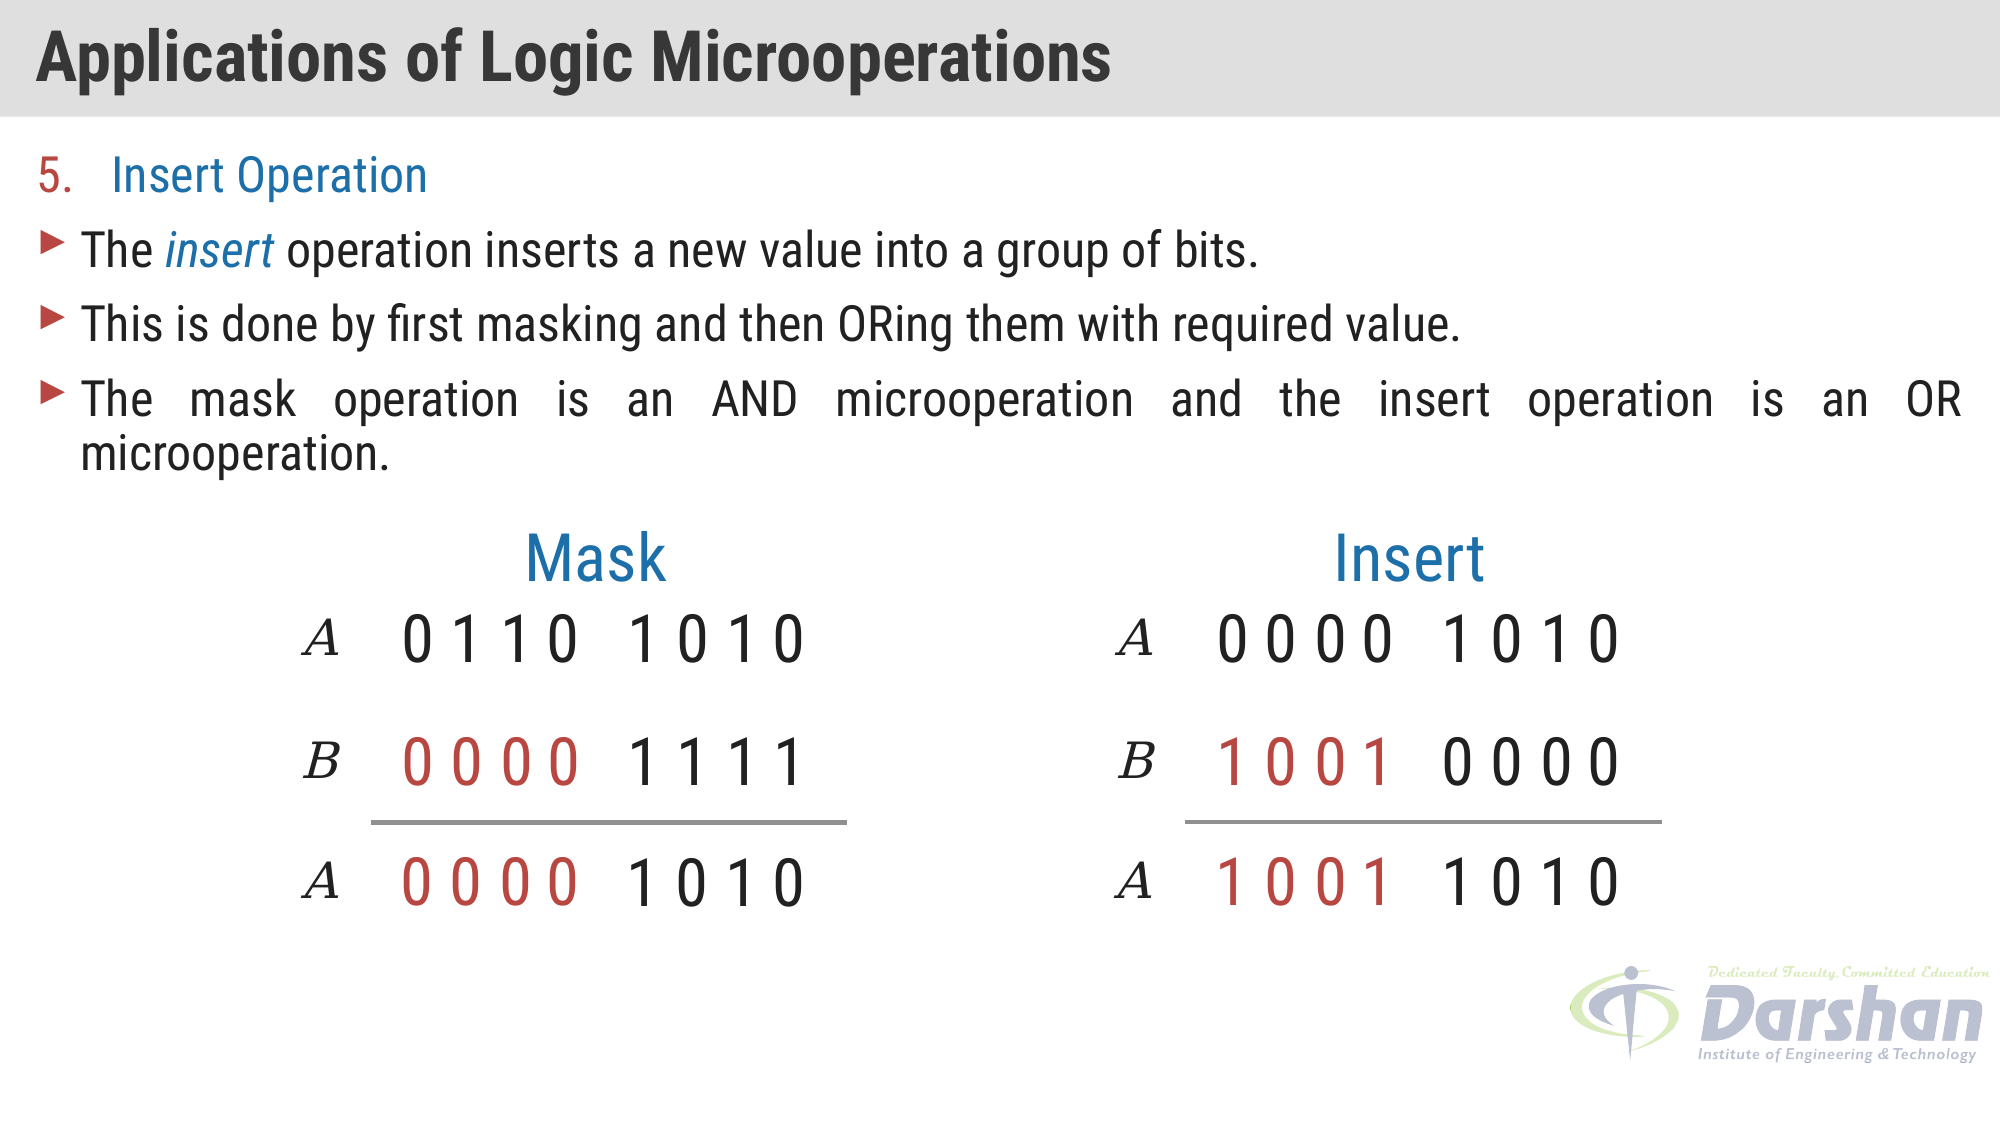

# Applications of Logic Microoperations
Insert Operation
The insert operation inserts a new value into a group of bits.
This is done by first masking and then ORing them with required value.
The mask operation is an AND microoperation and the insert operation is an OR microoperation.

Mask
Insert
0
0
0
0
1
1
0
0
1
0
0
1
0
1
0
1
A
A
0
0
1
1
0
0
0
0
0
0
0
0
1
1
1
1
B
B
0
0
1
1
0
0
0
0
1
0
0
1
0
1
0
1
A
A